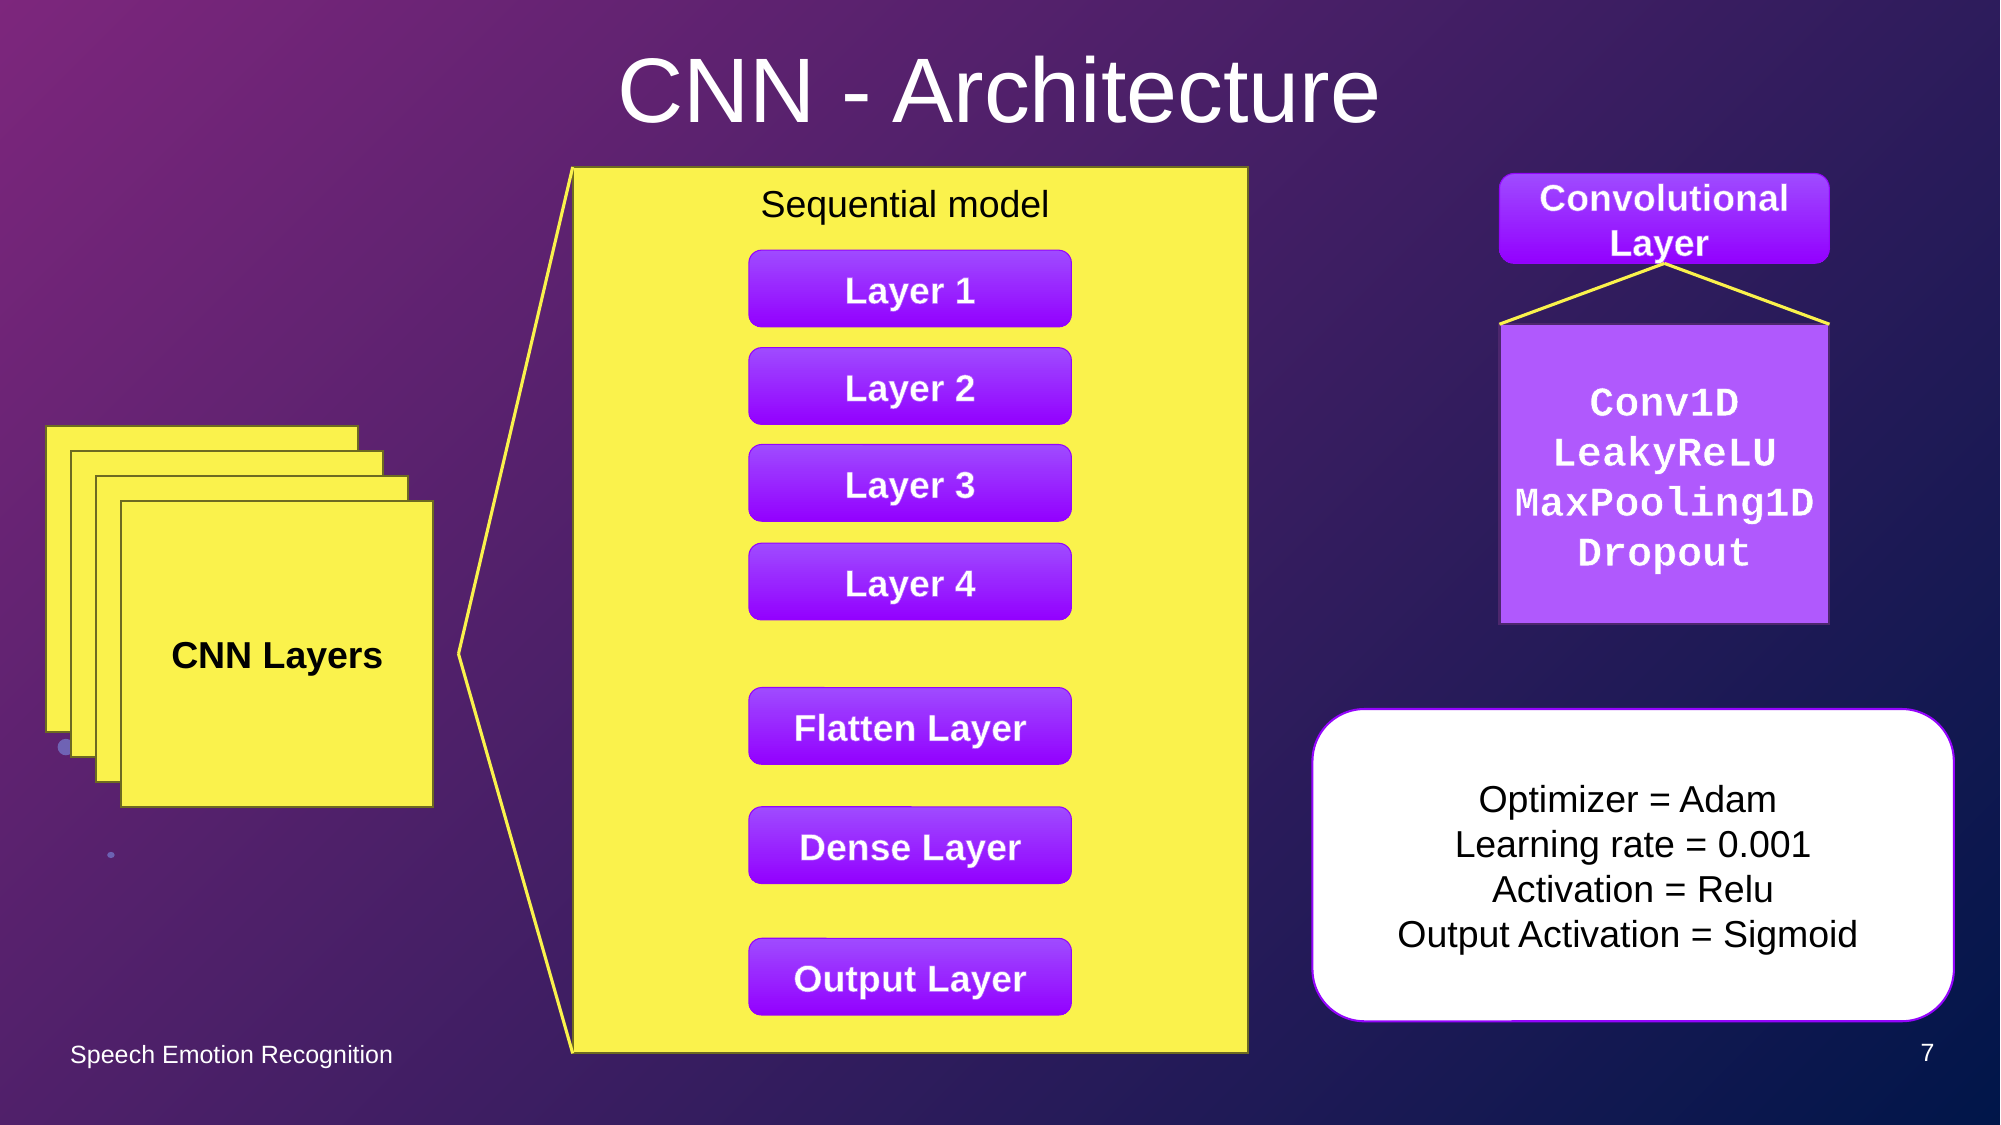

CNN - Architecture

Sequential model
Convolutional Layer
Layer 1
Conv1D
LeakyReLU
MaxPooling1D
Dropout
Layer 2

Layer 3

CNN Layers
Layer 4
Flatten Layer
Optimizer = Adam
Learning rate = 0.001
Activation = Relu
Output Activation = Sigmoid
Dense Layer
Output Layer
7
Speech Emotion Recognition